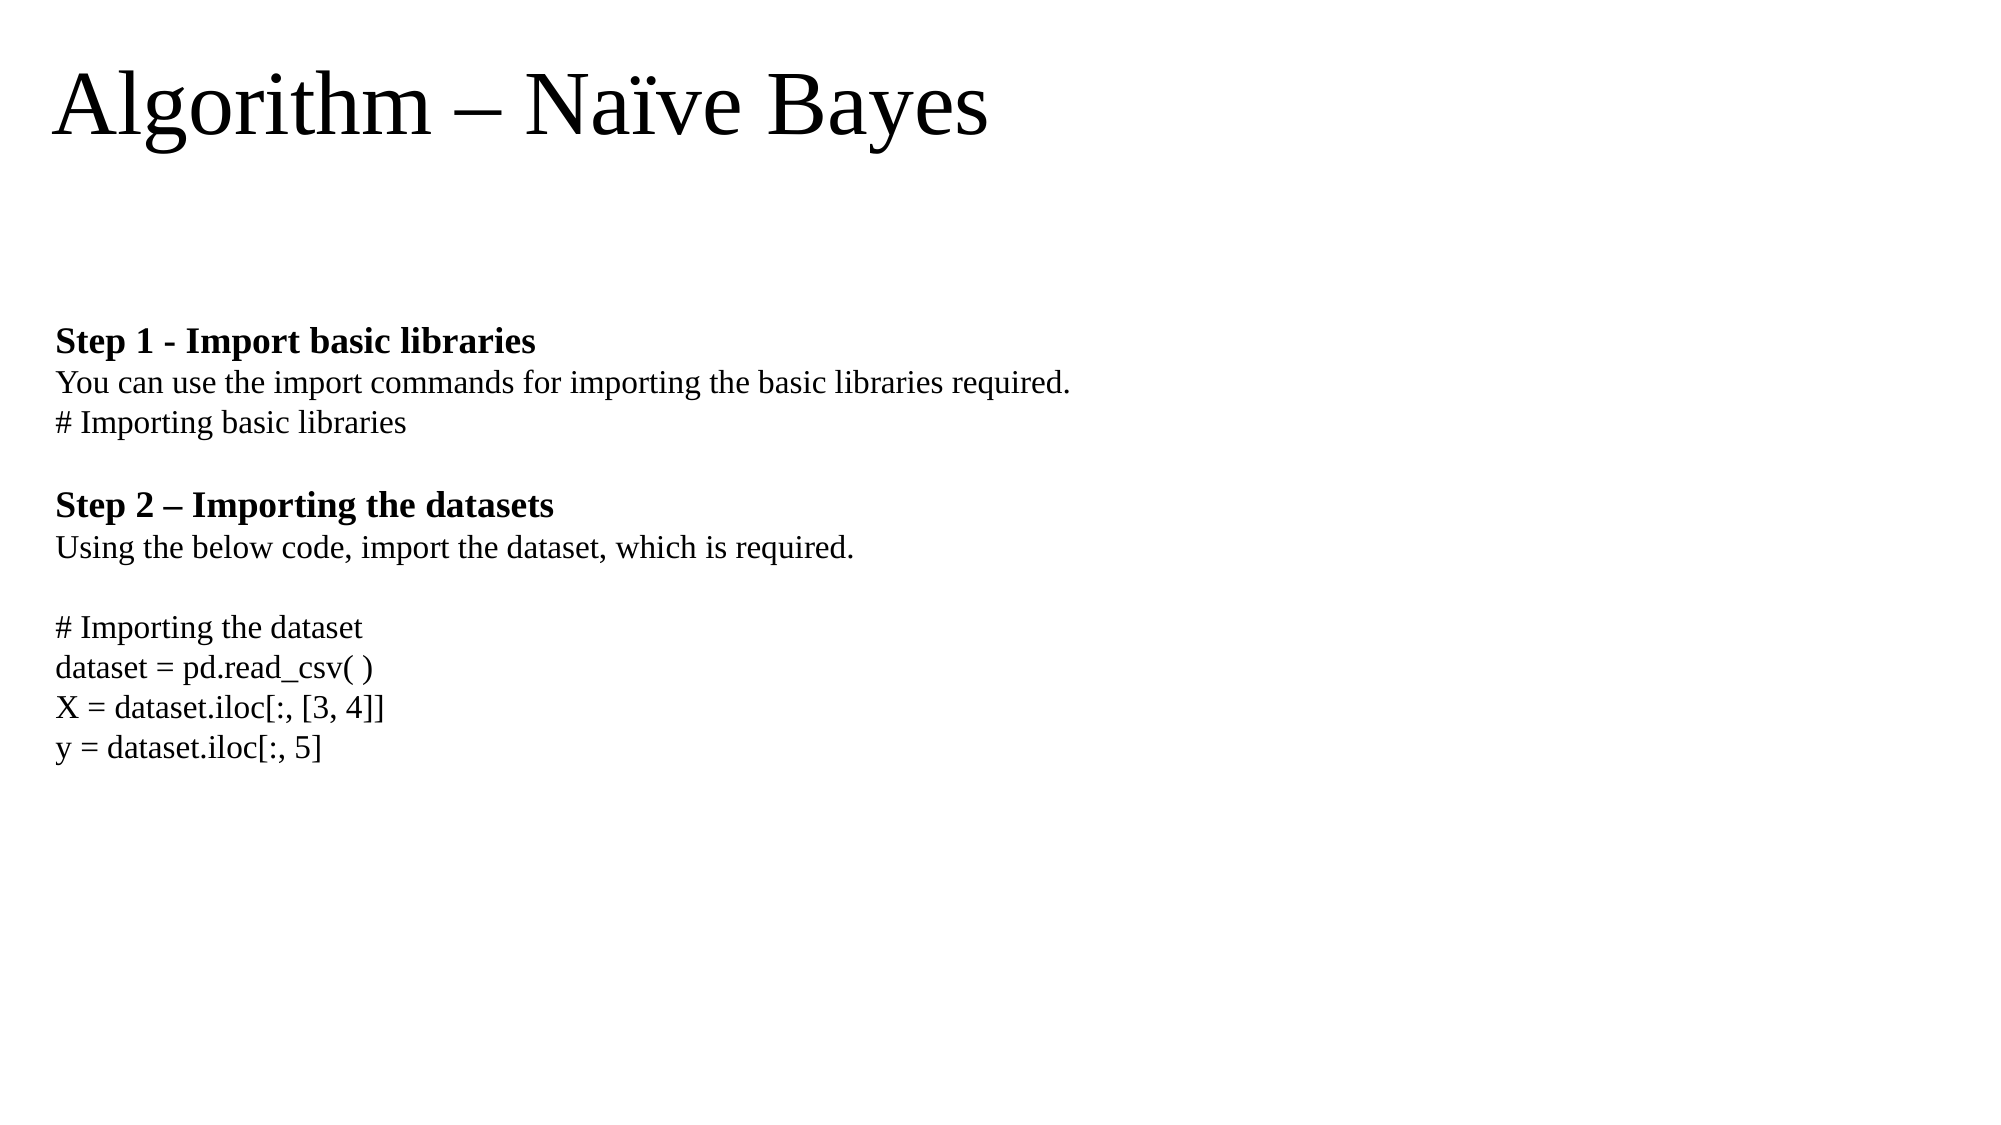

Algorithm – Naïve Bayes
Step 1 - Import basic libraries
You can use the import commands for importing the basic libraries required.
# Importing basic libraries

Step 2 – Importing the datasets
Using the below code, import the dataset, which is required.

# Importing the dataset
dataset = pd.read_csv( )
X = dataset.iloc[:, [3, 4]]
y = dataset.iloc[:, 5]